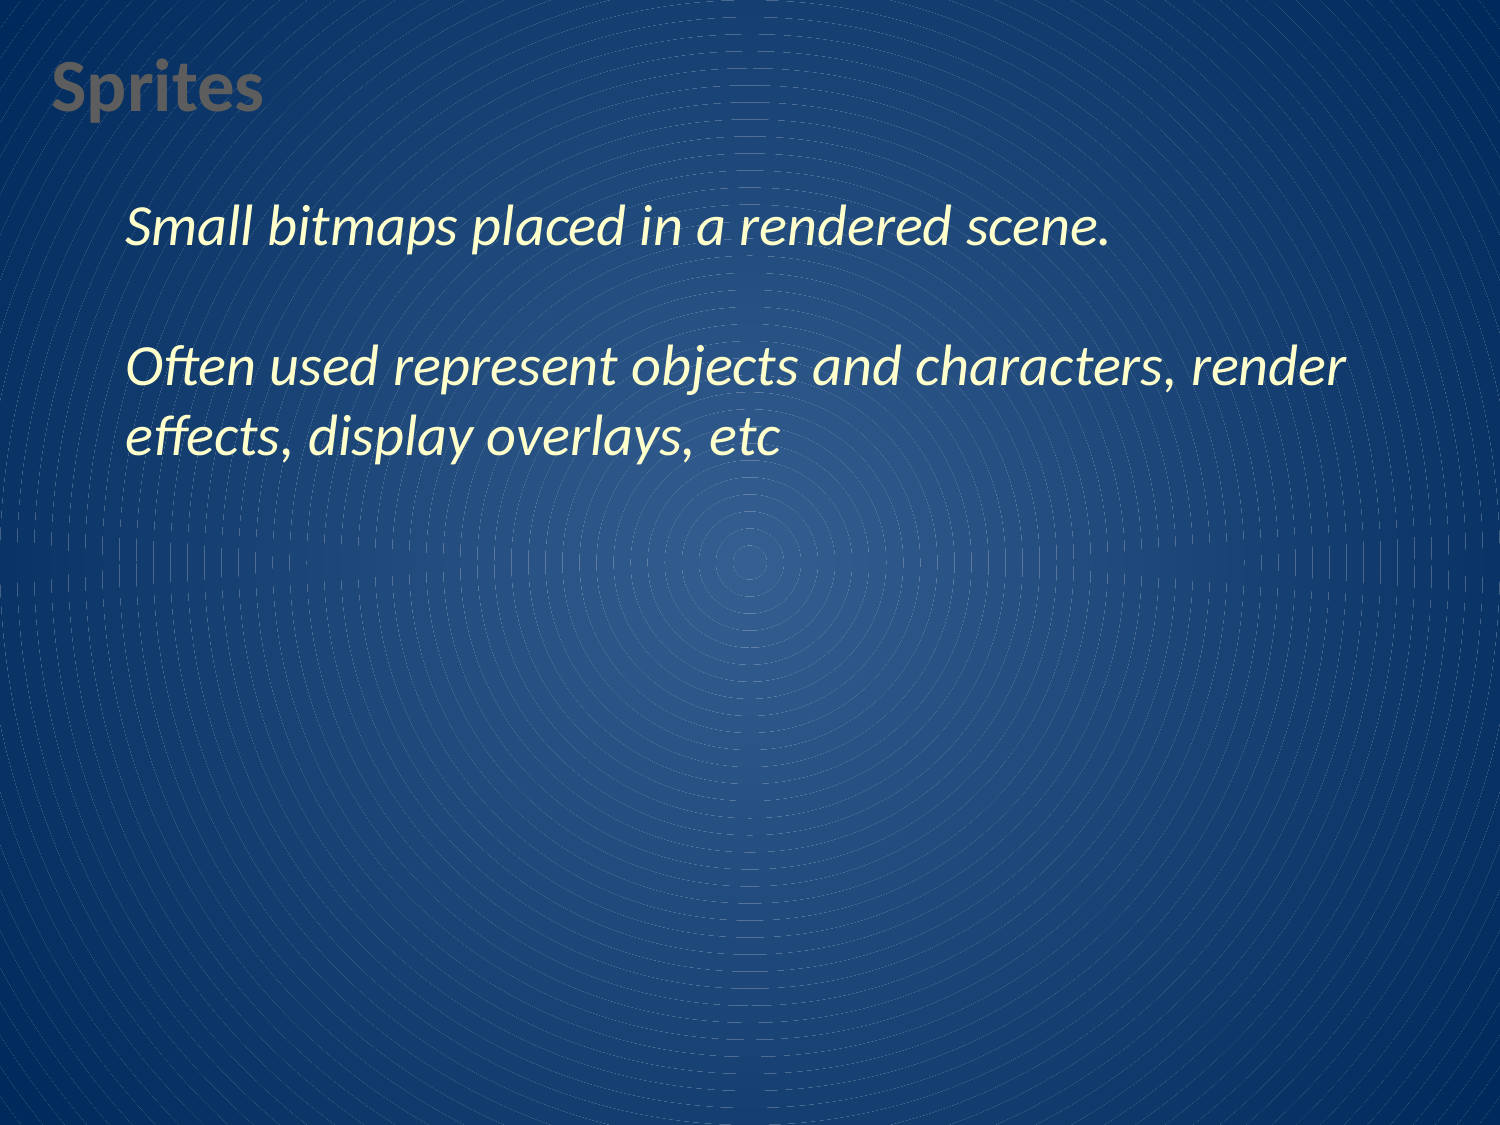

Sprites
Small bitmaps placed in a rendered scene.

Often used represent objects and characters, render effects, display overlays, etc